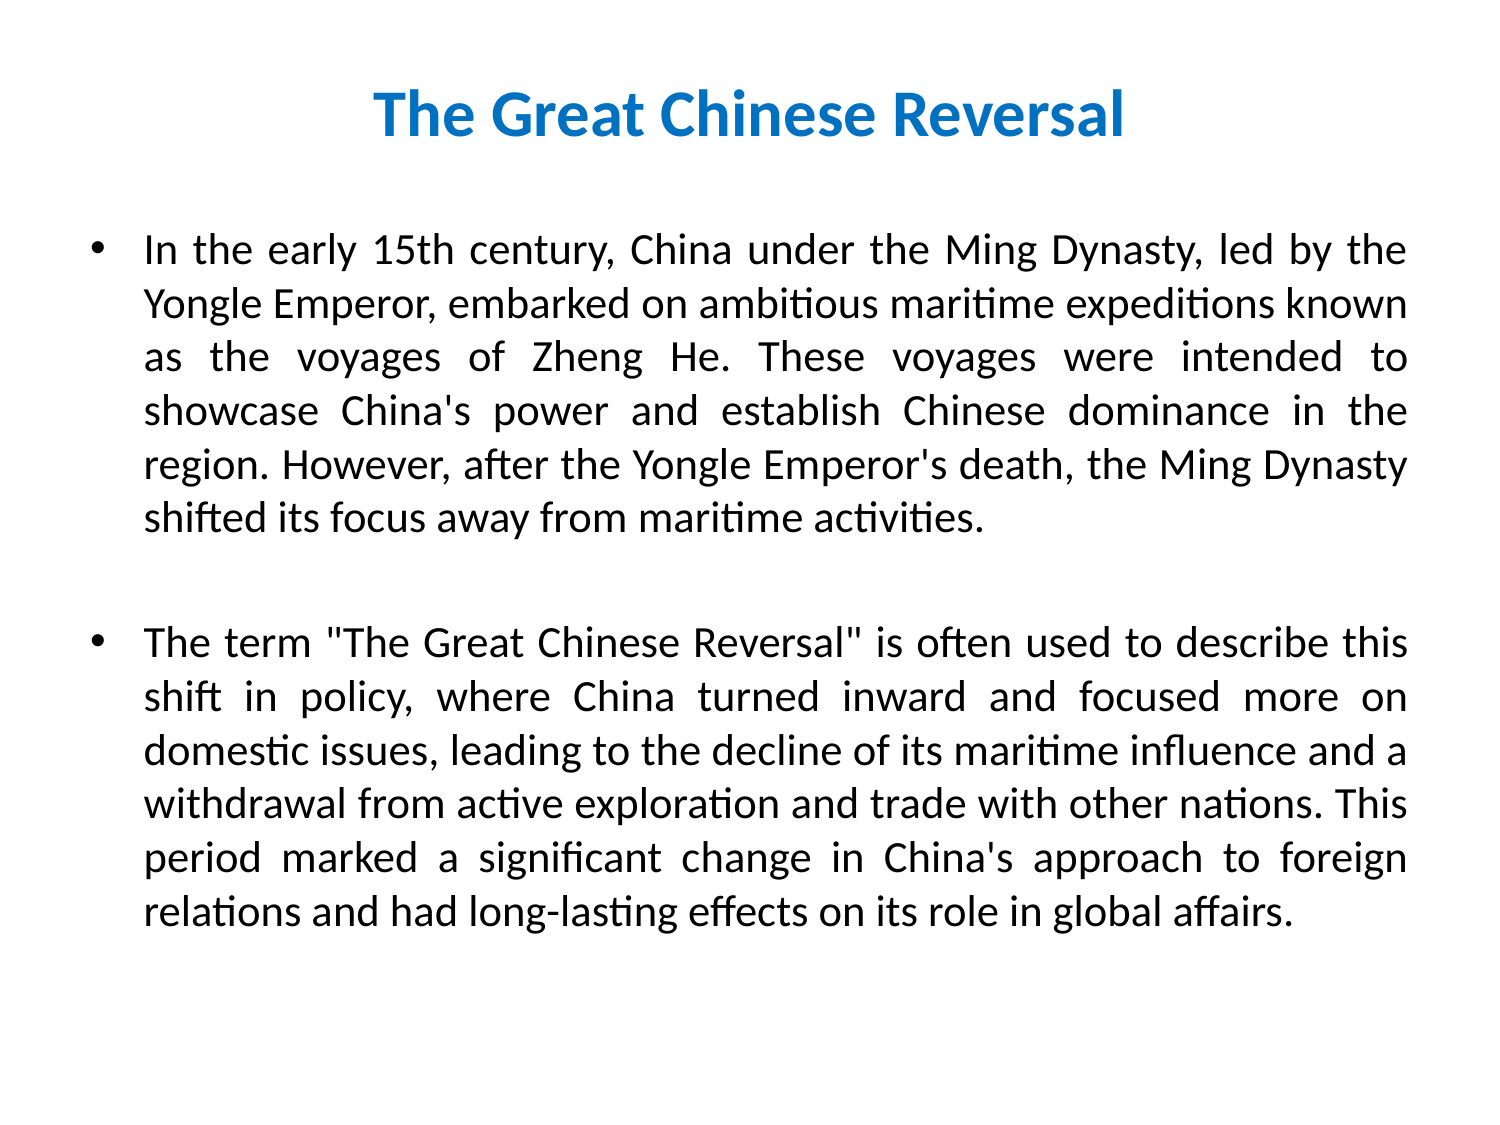

# The Great Chinese Reversal
In the early 15th century, China under the Ming Dynasty, led by the Yongle Emperor, embarked on ambitious maritime expeditions known as the voyages of Zheng He. These voyages were intended to showcase China's power and establish Chinese dominance in the region. However, after the Yongle Emperor's death, the Ming Dynasty shifted its focus away from maritime activities.

The term "The Great Chinese Reversal" is often used to describe this shift in policy, where China turned inward and focused more on domestic issues, leading to the decline of its maritime influence and a withdrawal from active exploration and trade with other nations. This period marked a significant change in China's approach to foreign relations and had long-lasting effects on its role in global affairs.